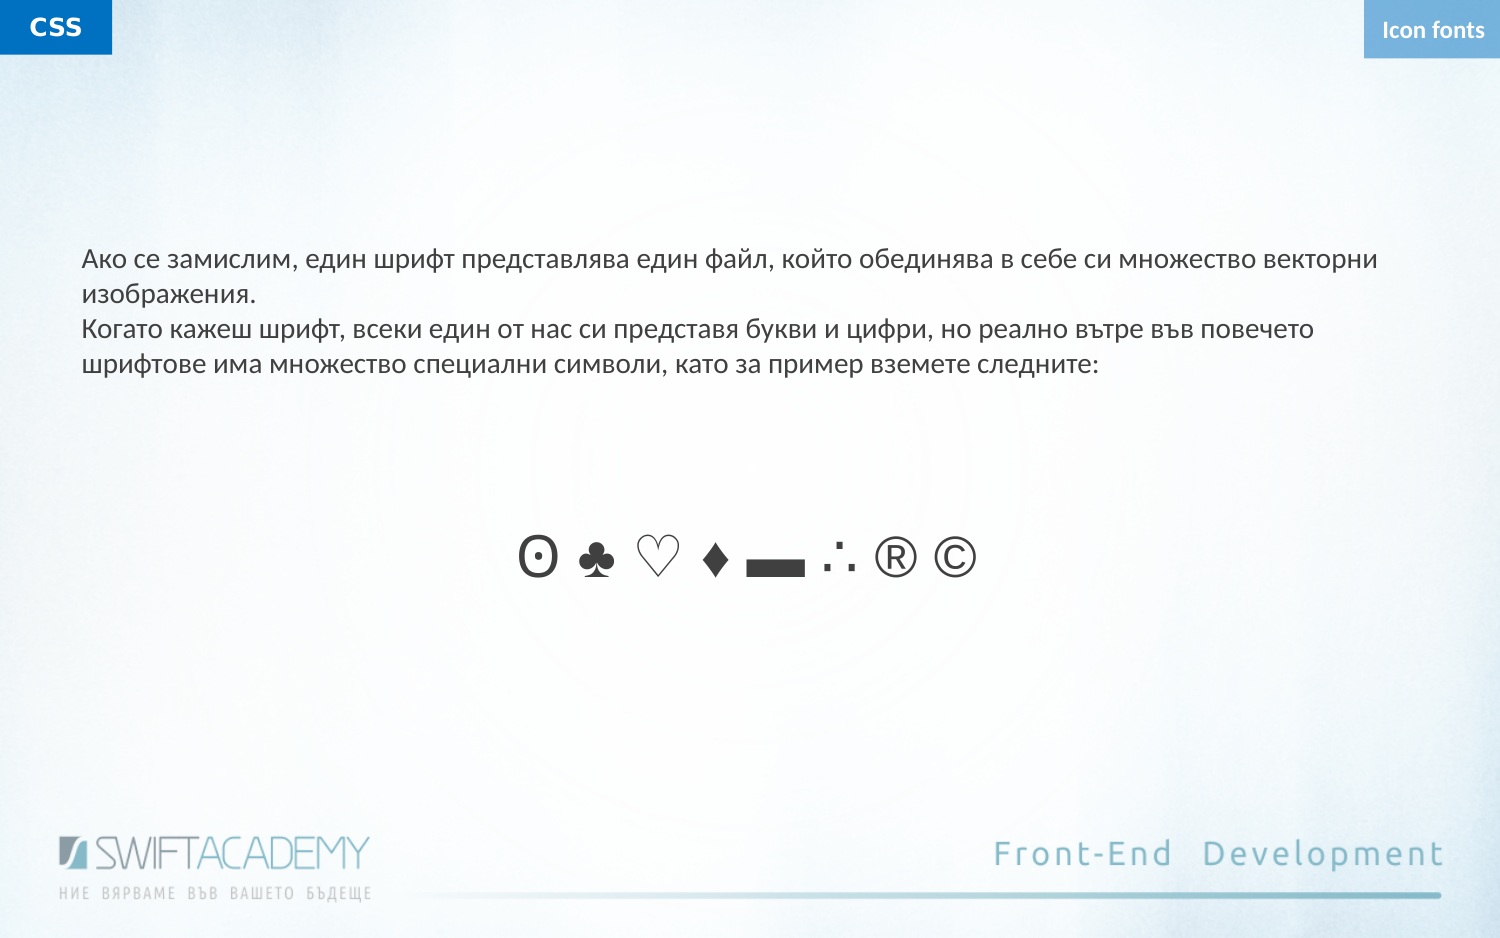

CSS
Icon fonts
Ако се замислим, един шрифт представлява един файл, който обединява в себе си множество векторни изображения.
Когато кажеш шрифт, всеки един от нас си представя букви и цифри, но реално вътре във повечето шрифтове има множество специални символи, като за пример вземете следните:

Ꙩ ♣ ♡ ♦ ▬ ∴ ® ©